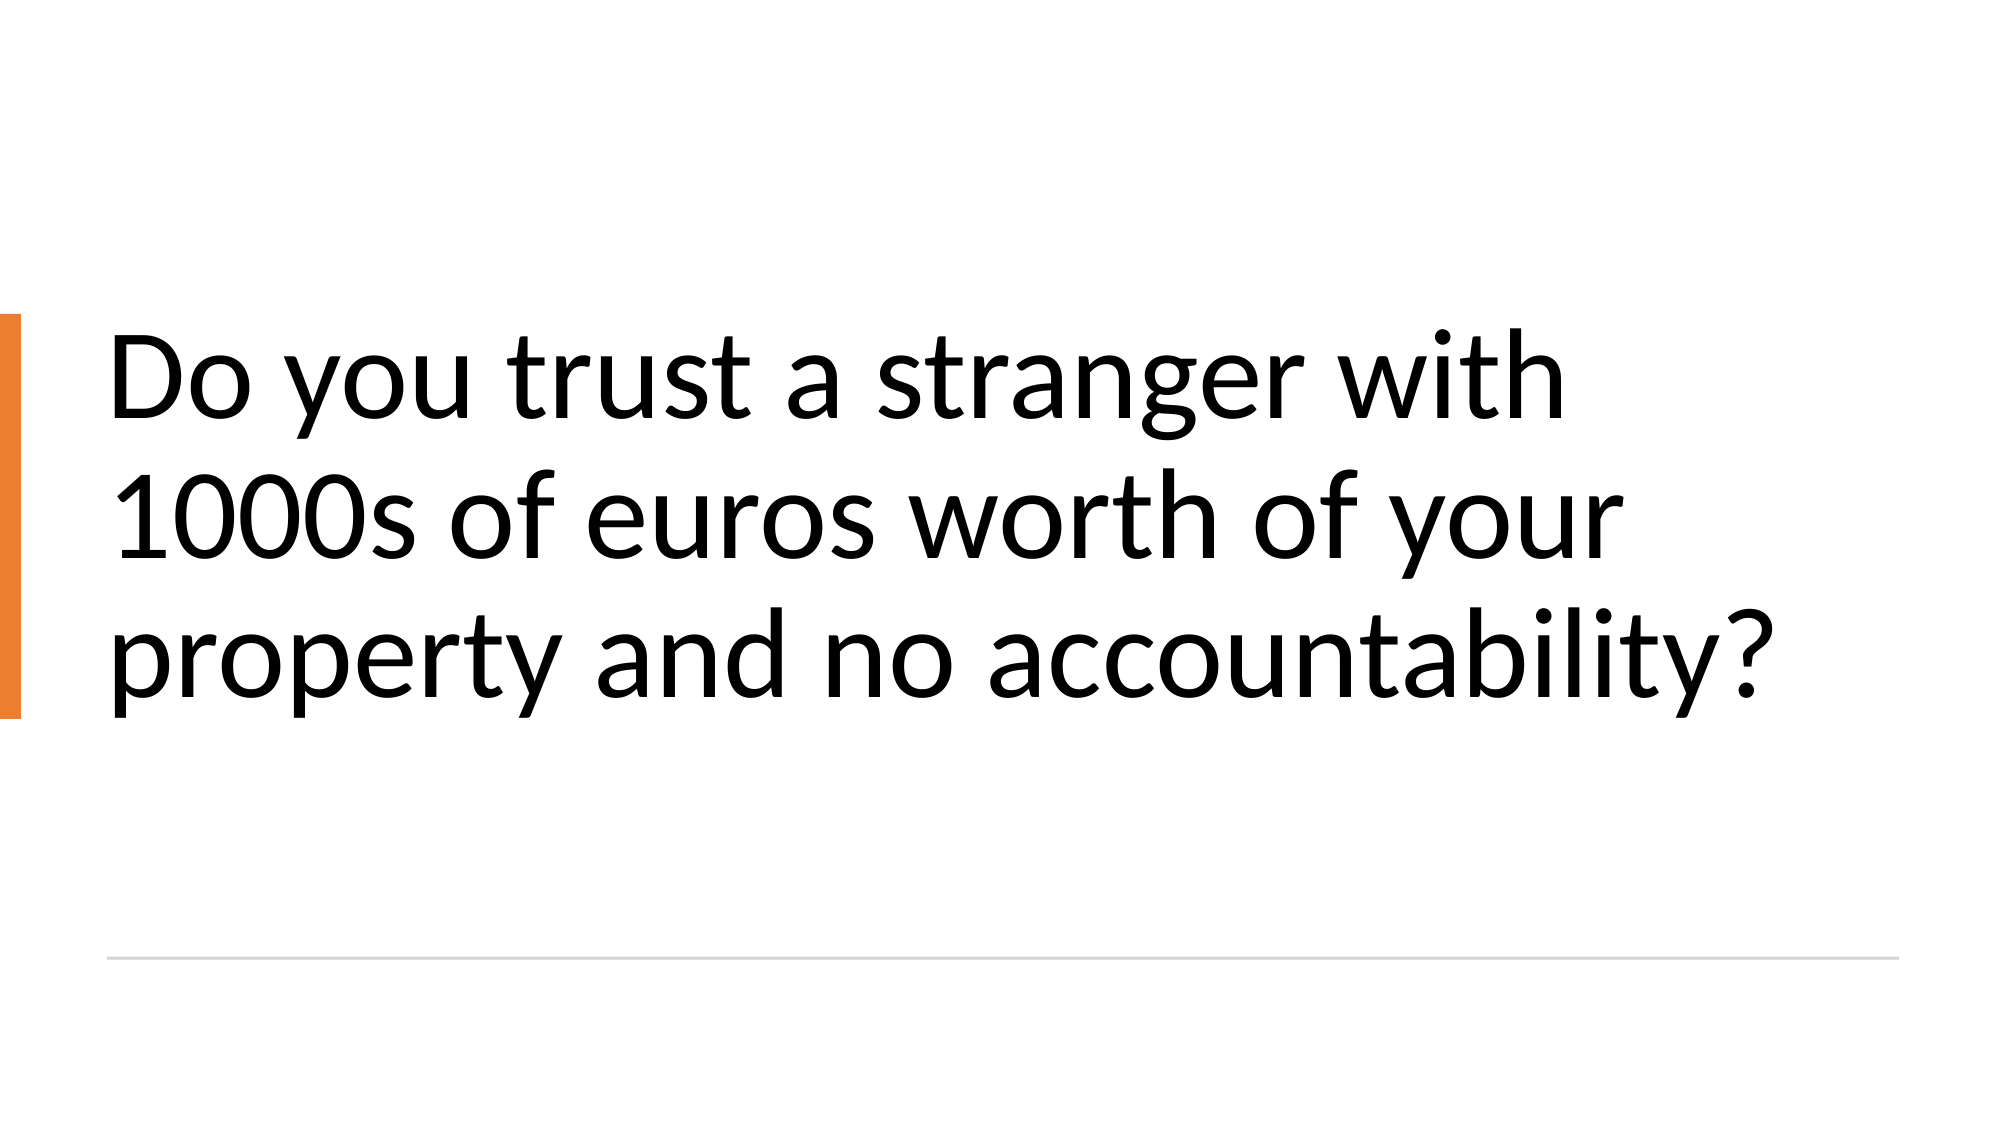

# Do you trust a stranger with 1000s of euros worth of your property and no accountability?